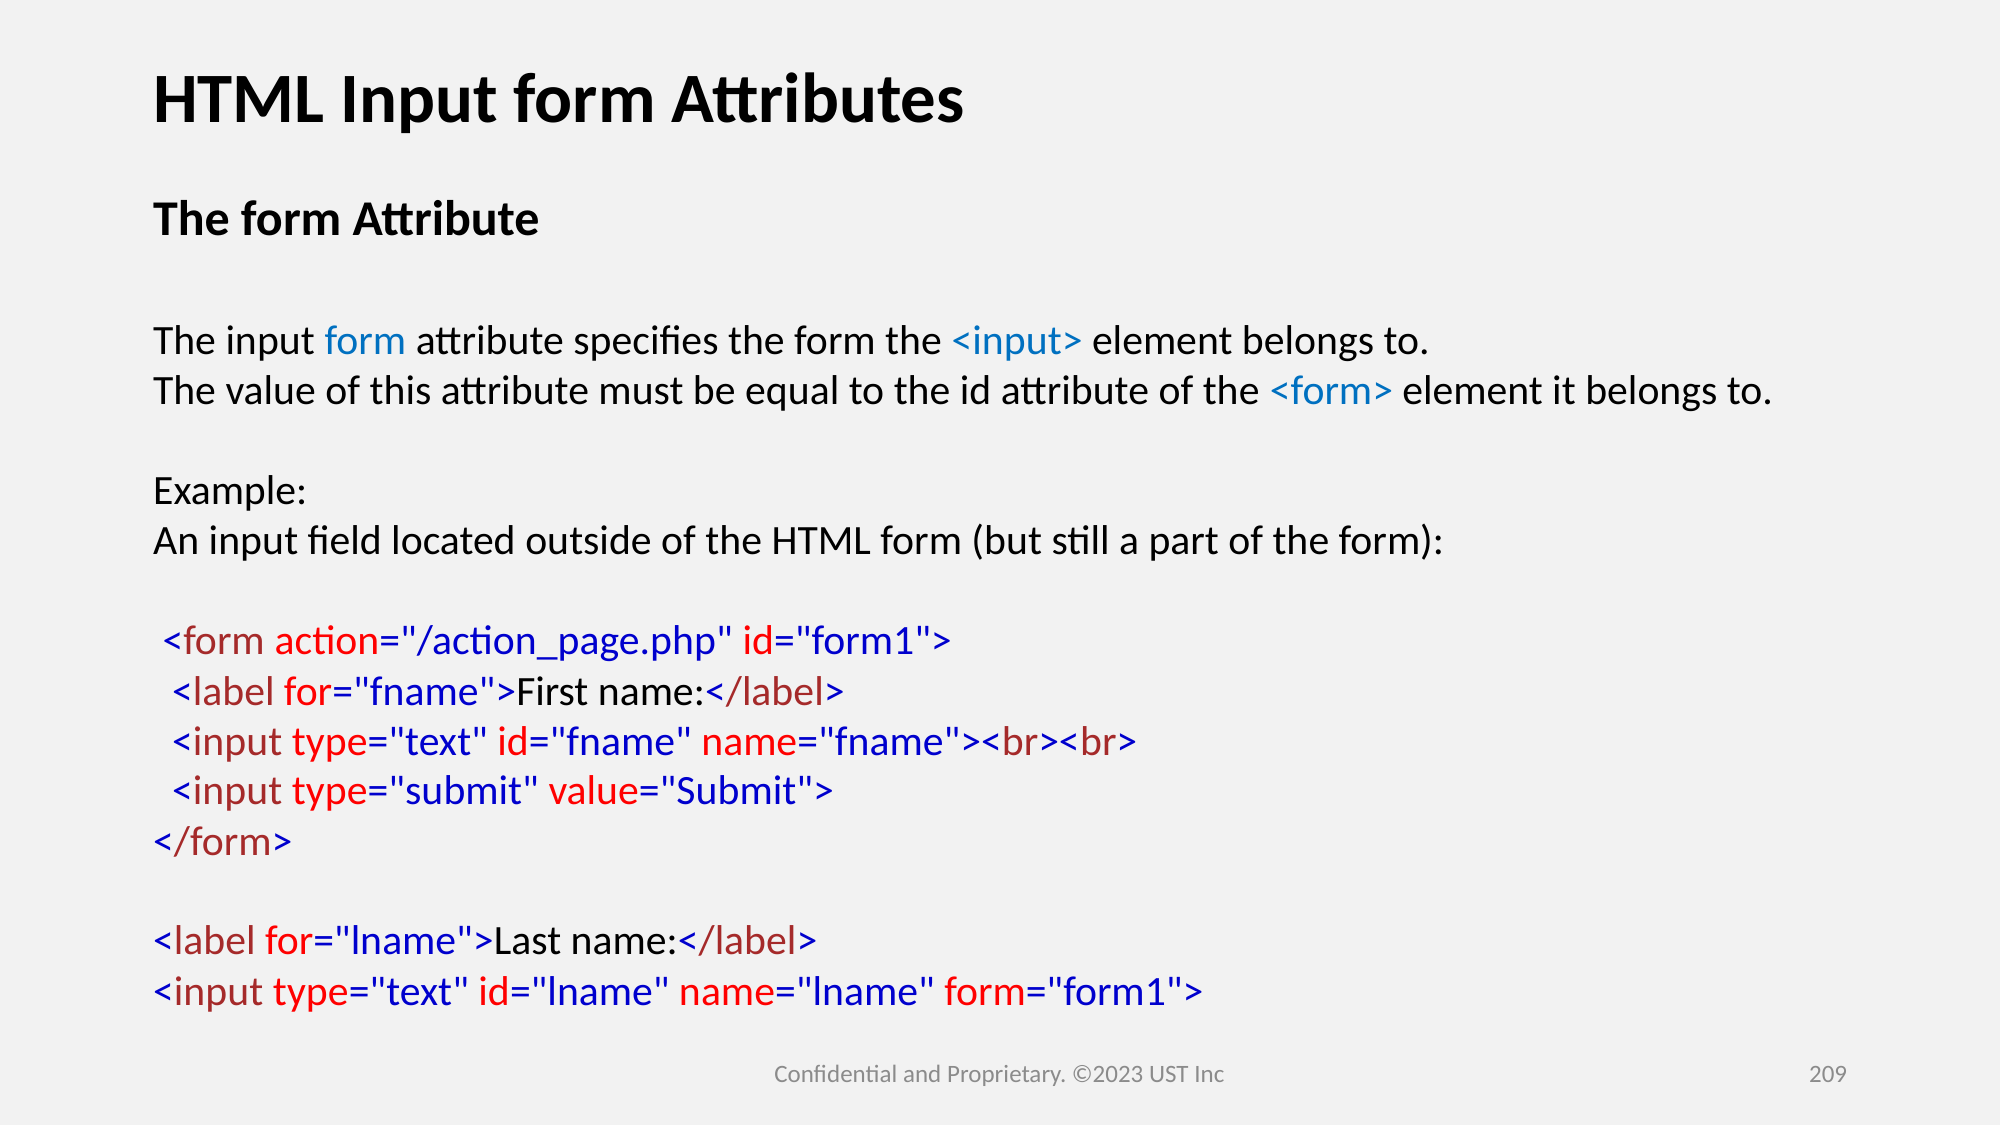

HTML Input form Attributes

The form Attribute
The input form attribute specifies the form the <input> element belongs to.
The value of this attribute must be equal to the id attribute of the <form> element it belongs to.

Example:
An input field located outside of the HTML form (but still a part of the form):

 <form action="/action_page.php" id="form1">
  <label for="fname">First name:</label>
  <input type="text" id="fname" name="fname"><br><br>
  <input type="submit" value="Submit">
</form>
<label for="lname">Last name:</label>
<input type="text" id="lname" name="lname" form="form1">
Confidential and Proprietary. ©2023 UST Inc
209